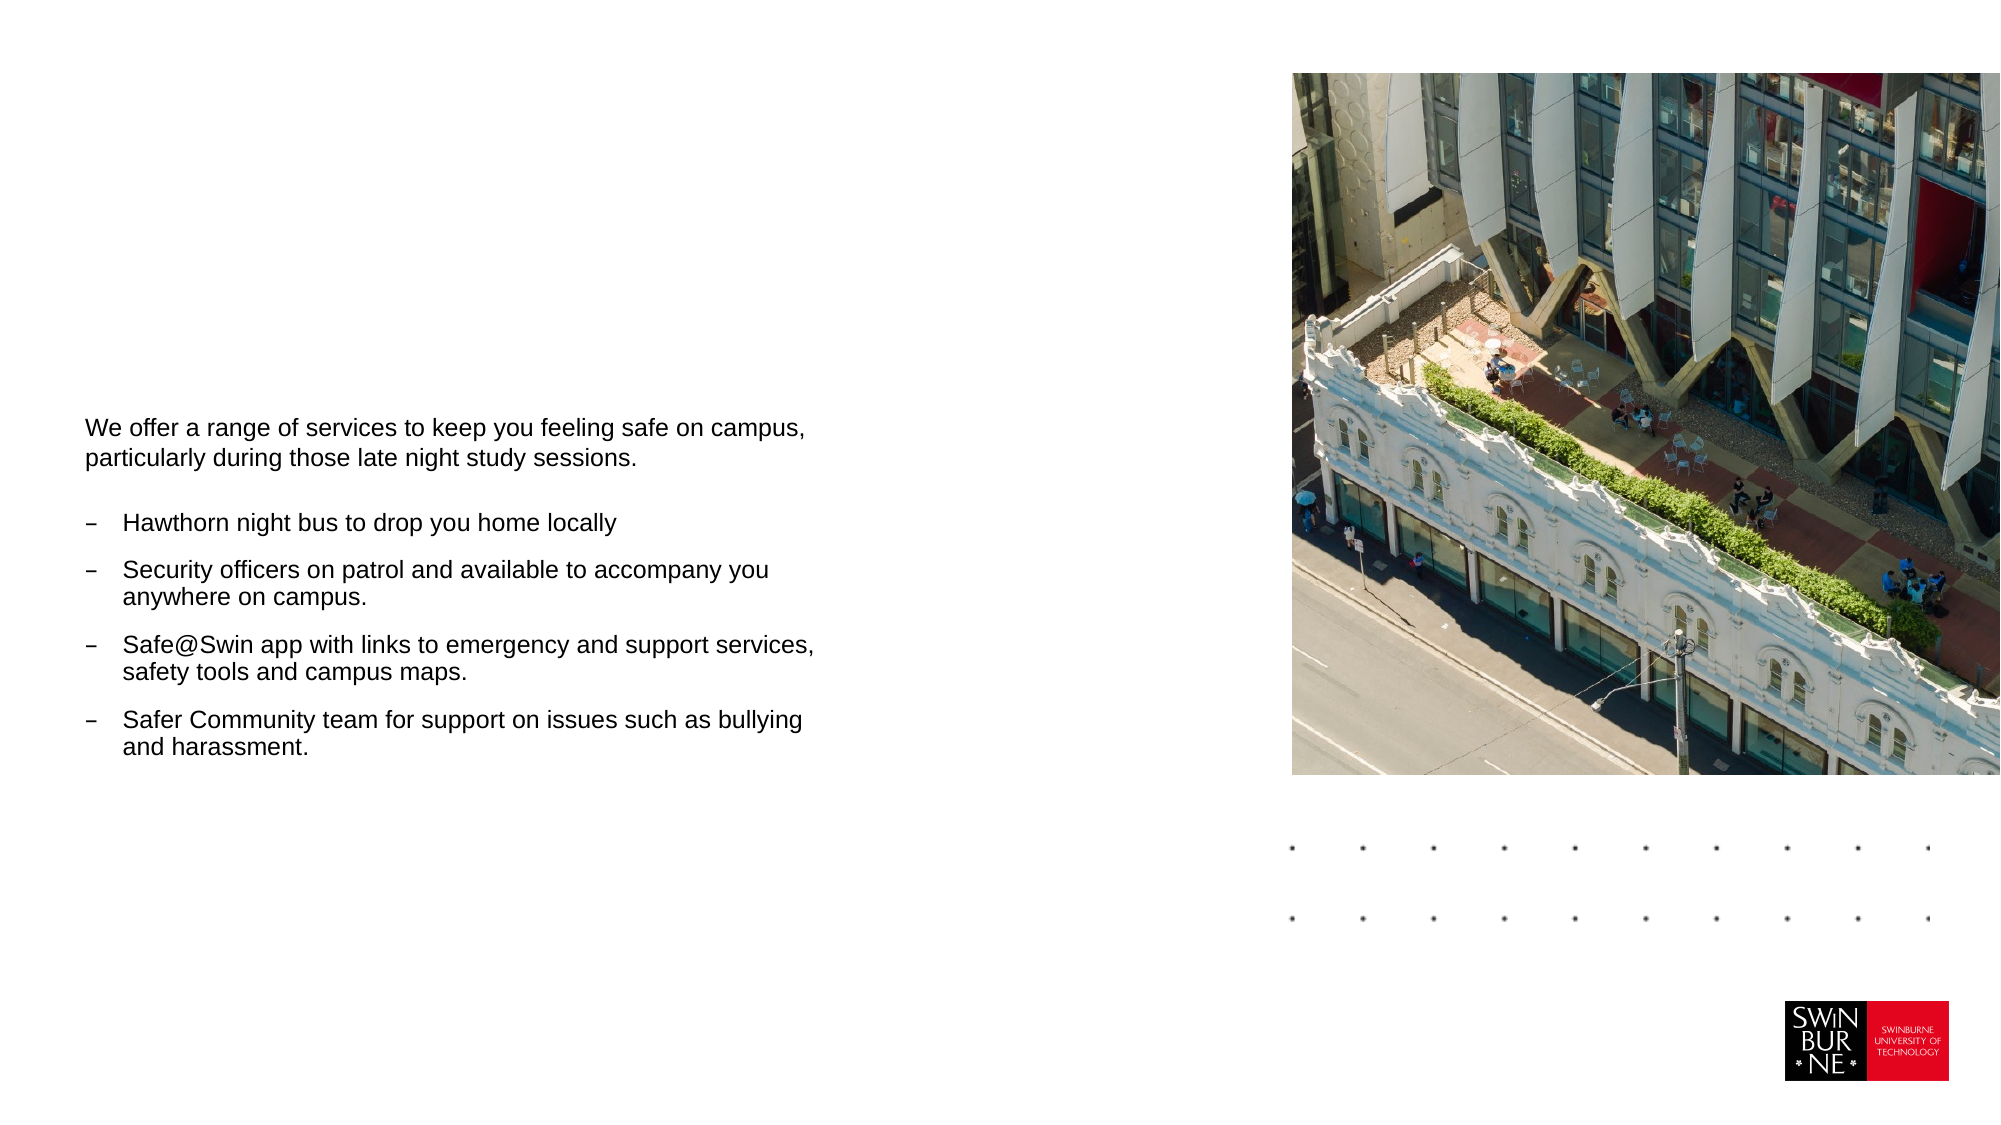

#

We offer a range of services to keep you feeling safe on campus, particularly during those late night study sessions.
Hawthorn night bus to drop you home locally
Security officers on patrol and available to accompany you anywhere on campus.
Safe@Swin app with links to emergency and support services, safety tools and campus maps.
Safer Community team for support on issues such as bullying and harassment.